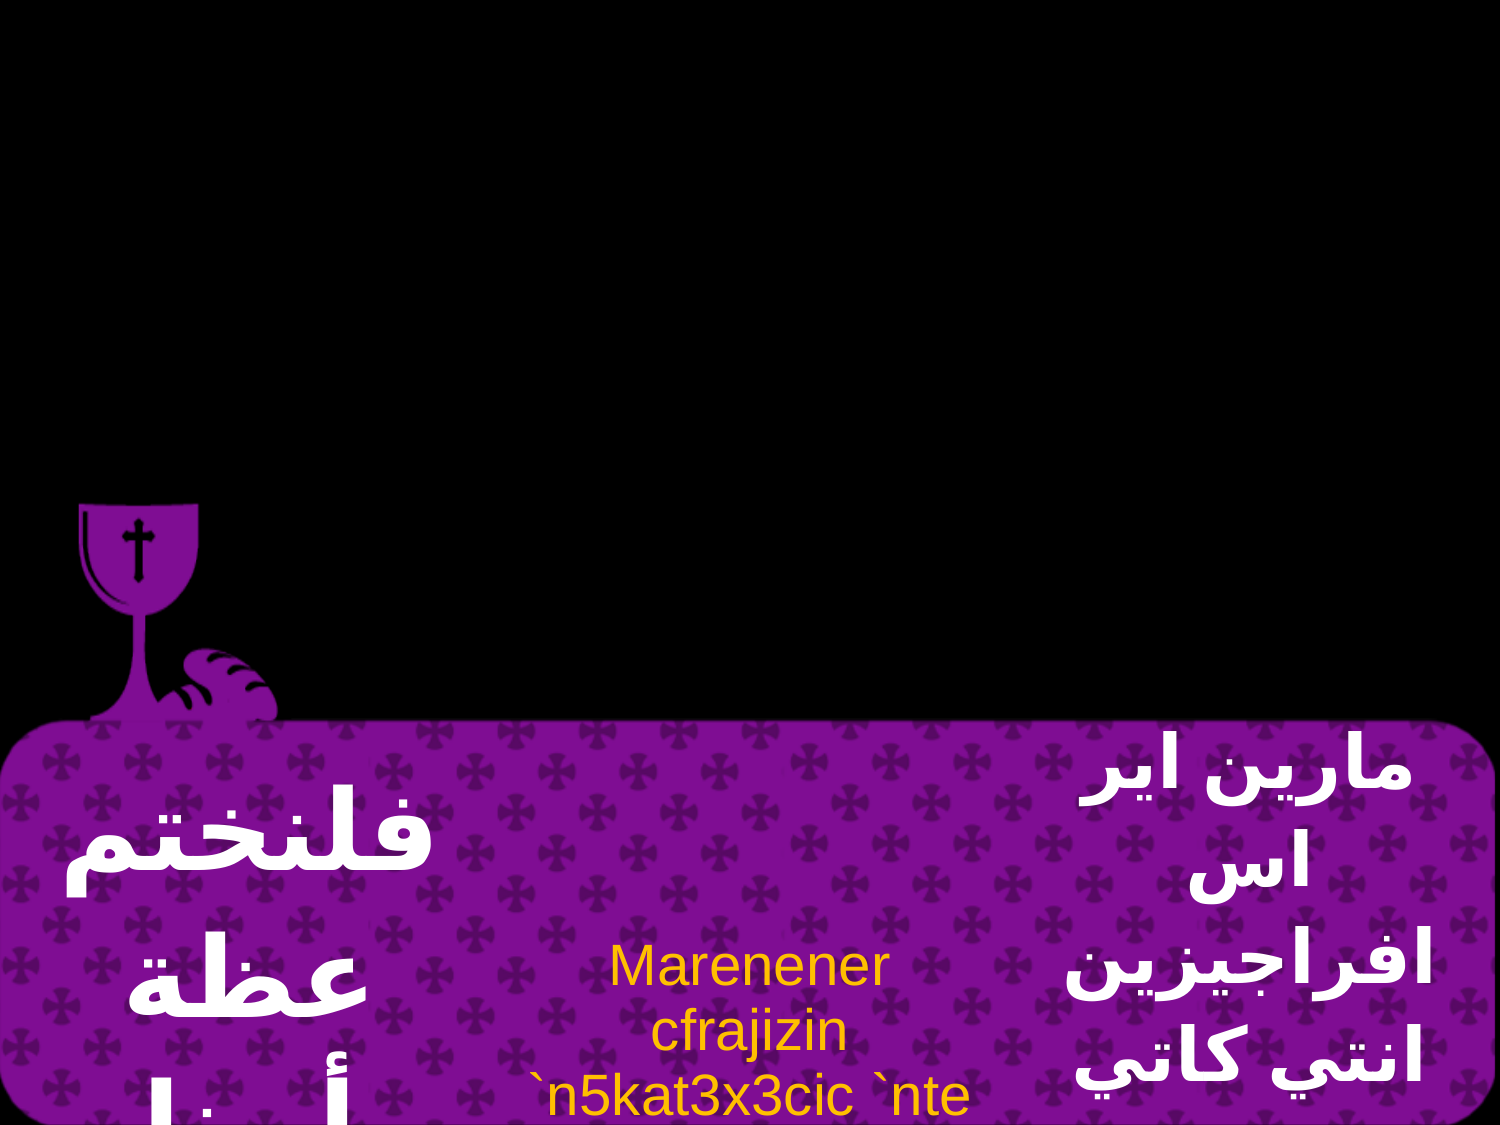

| فلنختم عظة أبينا القديس | Marenener cfrajizin `n5kat3x3cic `nte peniwt e=0v | مارين اير اس افراجيزين انتي كاتي شيسيس انتي بين يوت اثؤواب |
| --- | --- | --- |